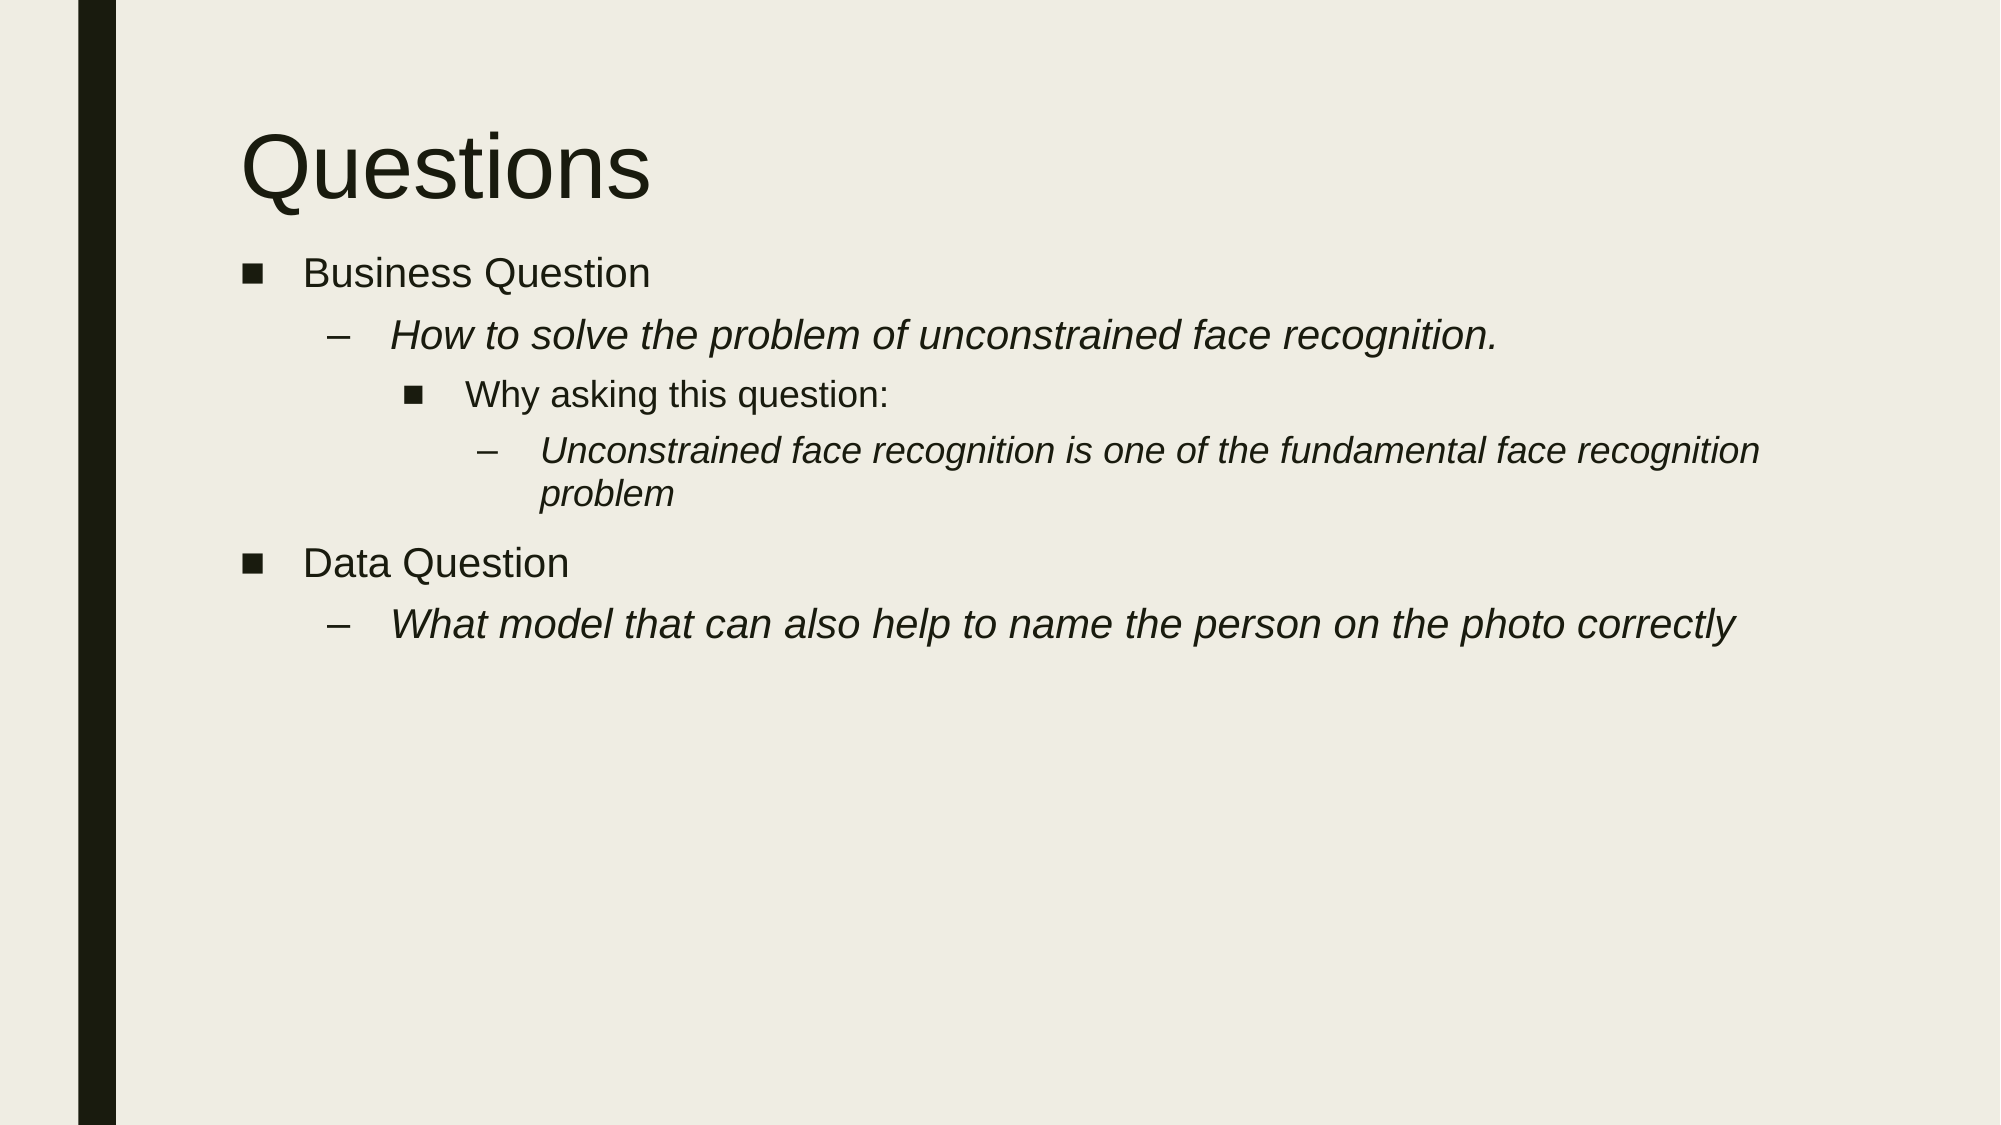

# Questions
Business Question
How to solve the problem of unconstrained face recognition.
Why asking this question:
Unconstrained face recognition is one of the fundamental face recognition problem
Data Question
What model that can also help to name the person on the photo correctly